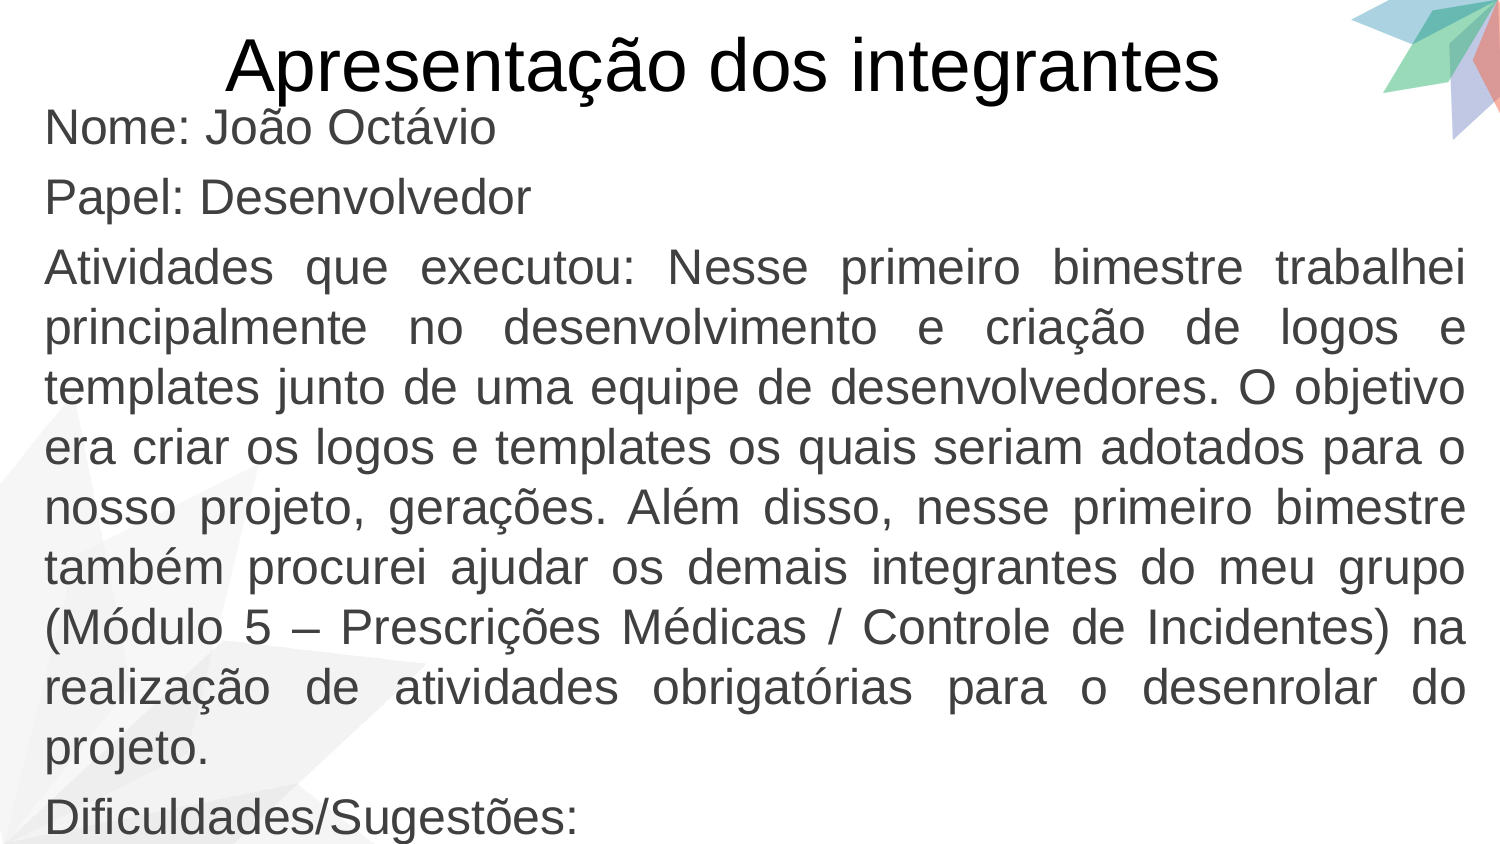

Apresentação dos integrantes
Nome: João Octávio
Papel: Desenvolvedor
Atividades que executou: Nesse primeiro bimestre trabalhei principalmente no desenvolvimento e criação de logos e templates junto de uma equipe de desenvolvedores. O objetivo era criar os logos e templates os quais seriam adotados para o nosso projeto, gerações. Além disso, nesse primeiro bimestre também procurei ajudar os demais integrantes do meu grupo (Módulo 5 – Prescrições Médicas / Controle de Incidentes) na realização de atividades obrigatórias para o desenrolar do projeto.
Dificuldades/Sugestões: